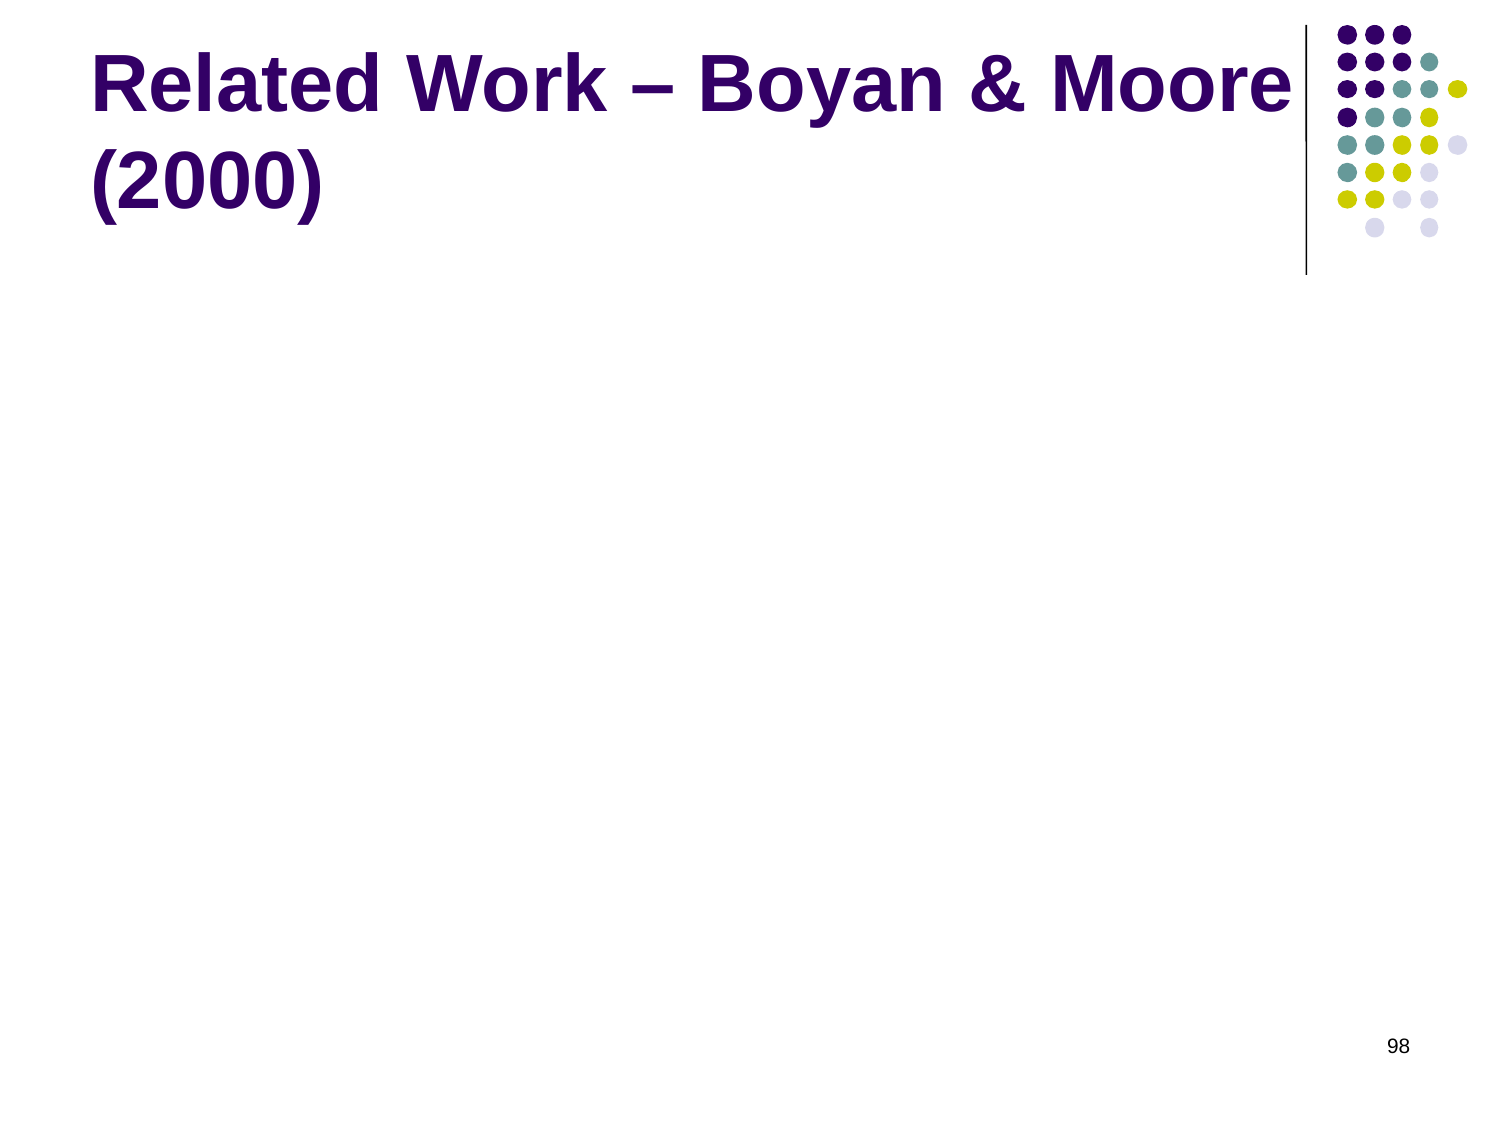

# Related Work – Boyan & Moore (2000)

98